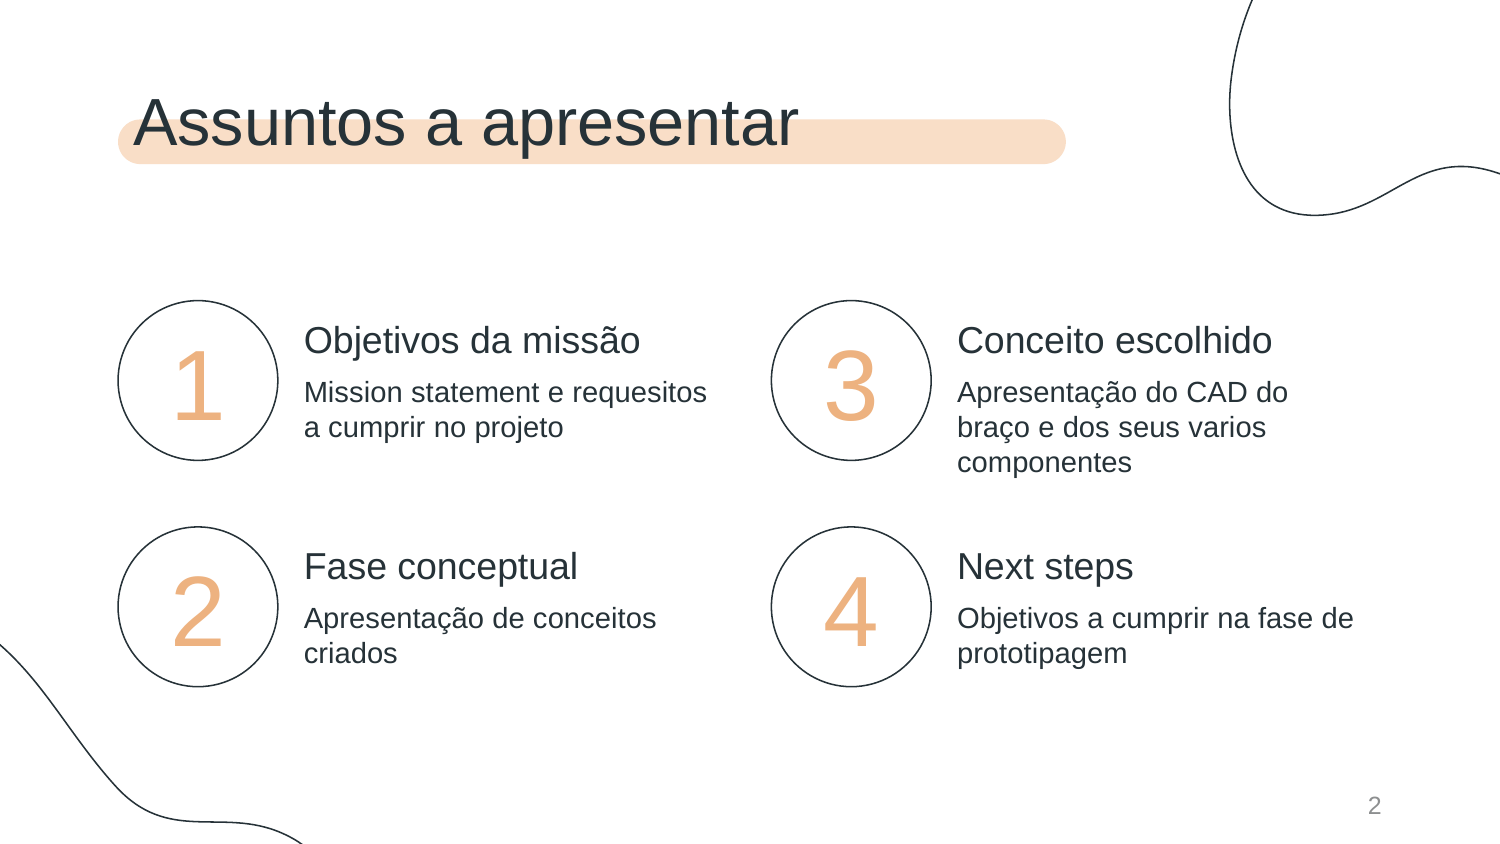

Assuntos a apresentar

Objetivos da missão
Conceito escolhido
# 1
3
Mission statement e requesitos a cumprir no projeto
Apresentação do CAD do braço e dos seus varios componentes

Fase conceptual
Next steps
2
4
Apresentação de conceitos criados
Objetivos a cumprir na fase de prototipagem
2